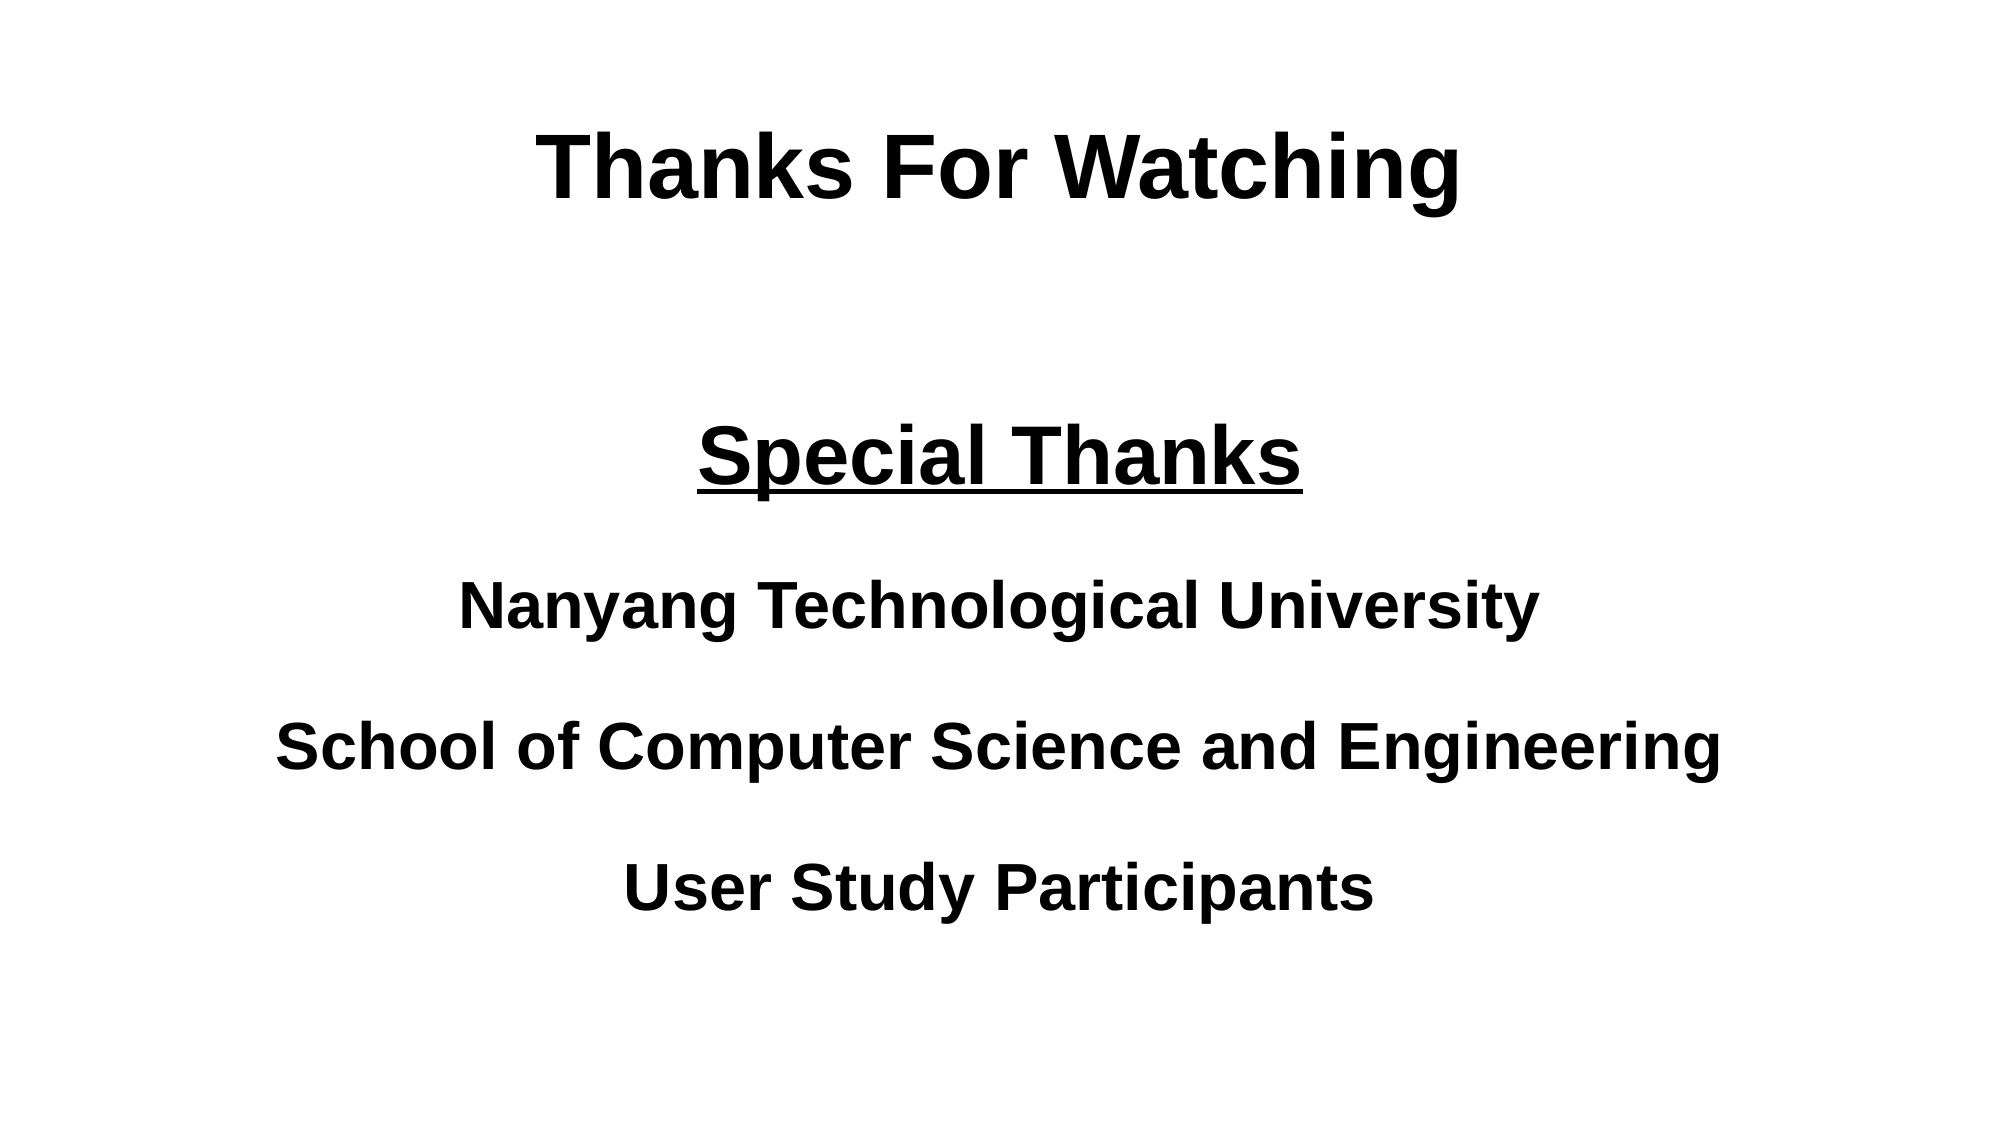

# Thanks For Watching
Special Thanks
Nanyang Technological University
School of Computer Science and Engineering
User Study Participants